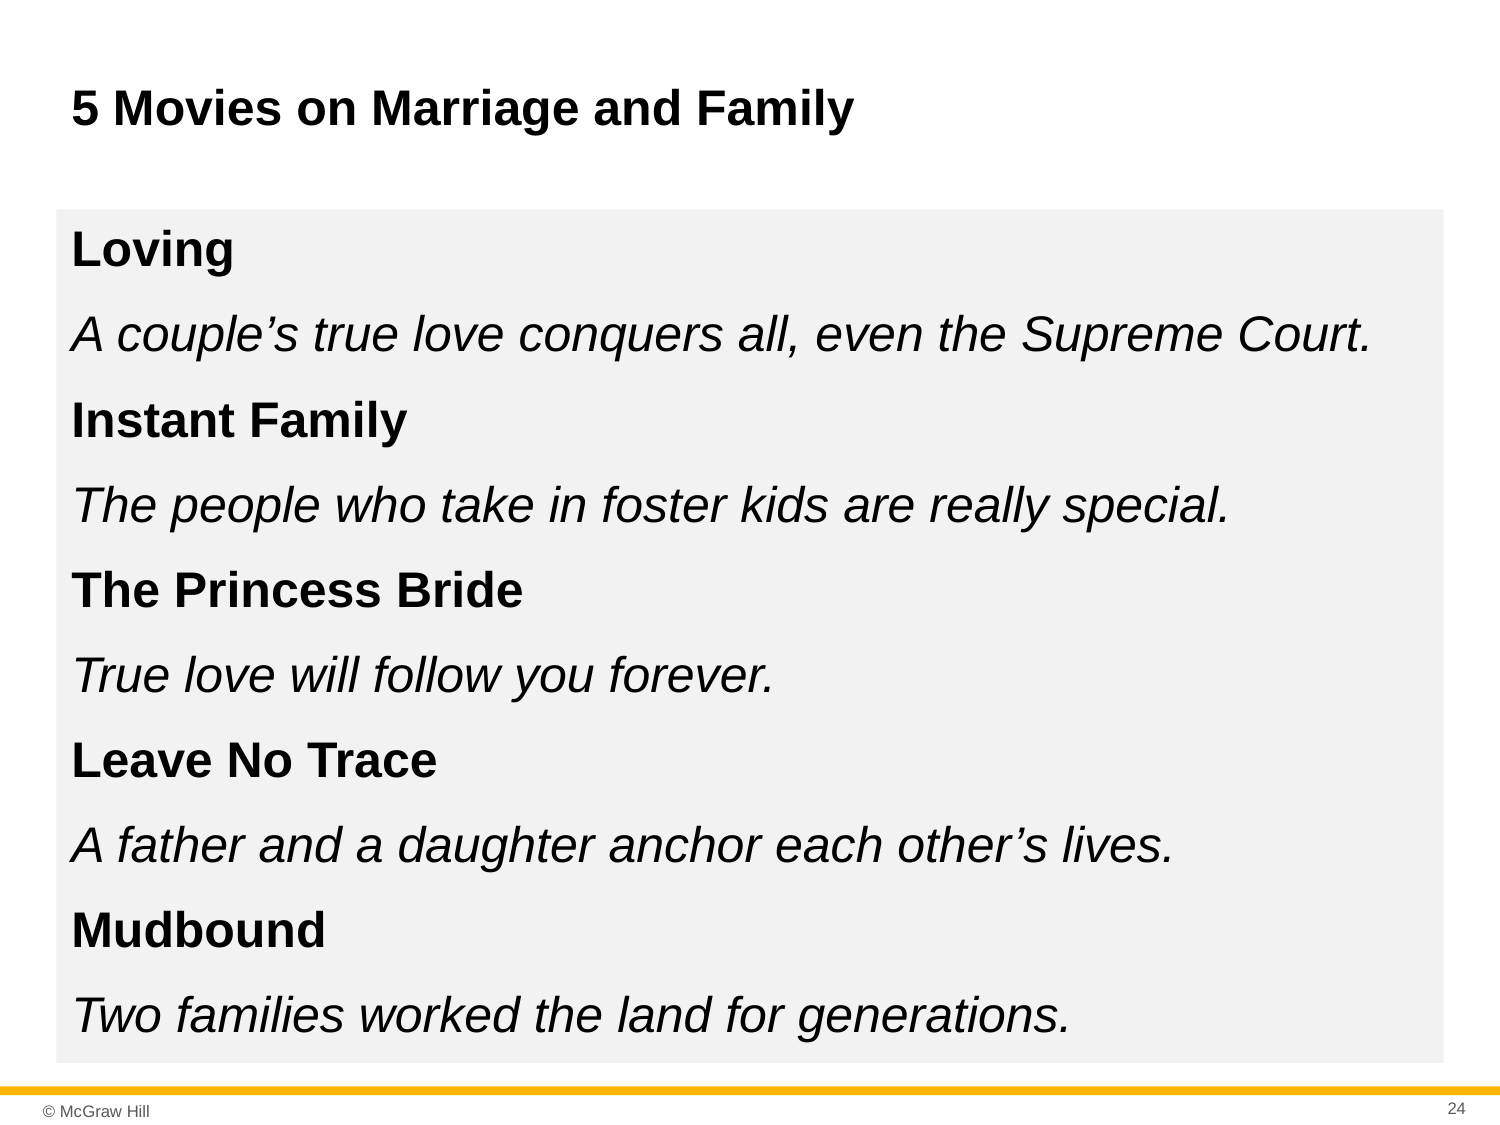

# 5 Movies on Marriage and Family
Loving
A couple’s true love conquers all, even the Supreme Court.
Instant Family
The people who take in foster kids are really special.
The Princess Bride
True love will follow you forever.
Leave No Trace
A father and a daughter anchor each other’s lives.
Mudbound
Two families worked the land for generations.